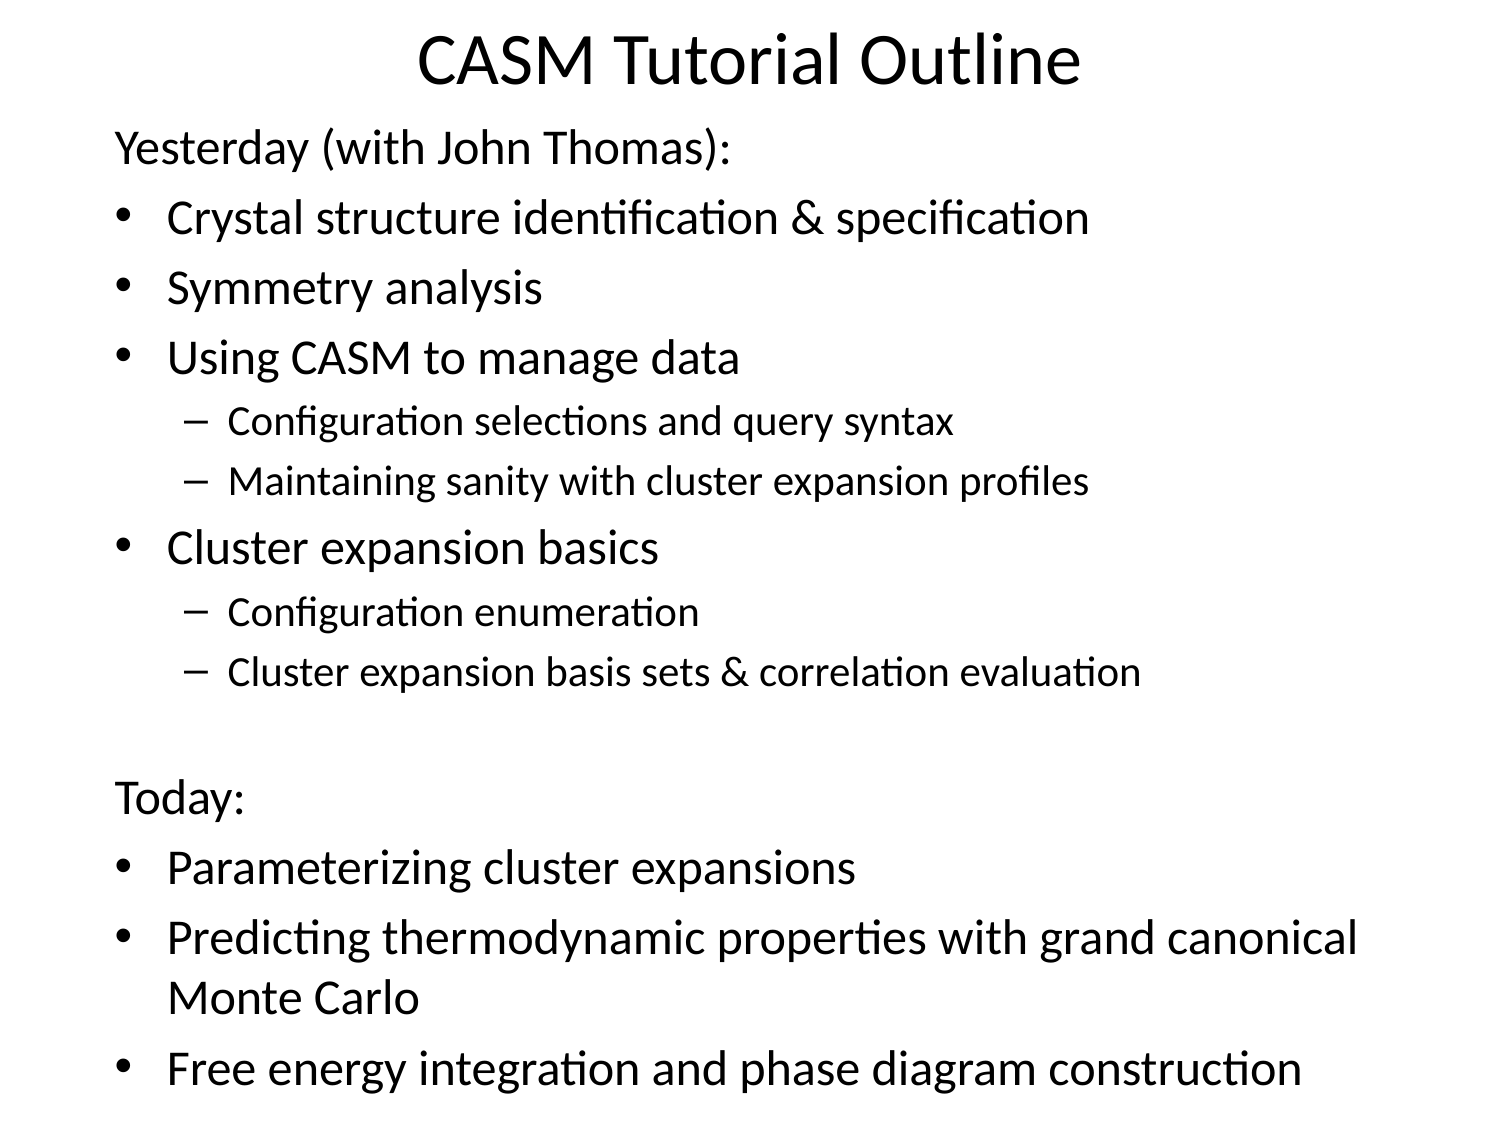

# CASM Tutorial Outline
Yesterday (with John Thomas):
Crystal structure identification & specification
Symmetry analysis
Using CASM to manage data
Configuration selections and query syntax
Maintaining sanity with cluster expansion profiles
Cluster expansion basics
Configuration enumeration
Cluster expansion basis sets & correlation evaluation
Today:
Parameterizing cluster expansions
Predicting thermodynamic properties with grand canonical Monte Carlo
Free energy integration and phase diagram construction